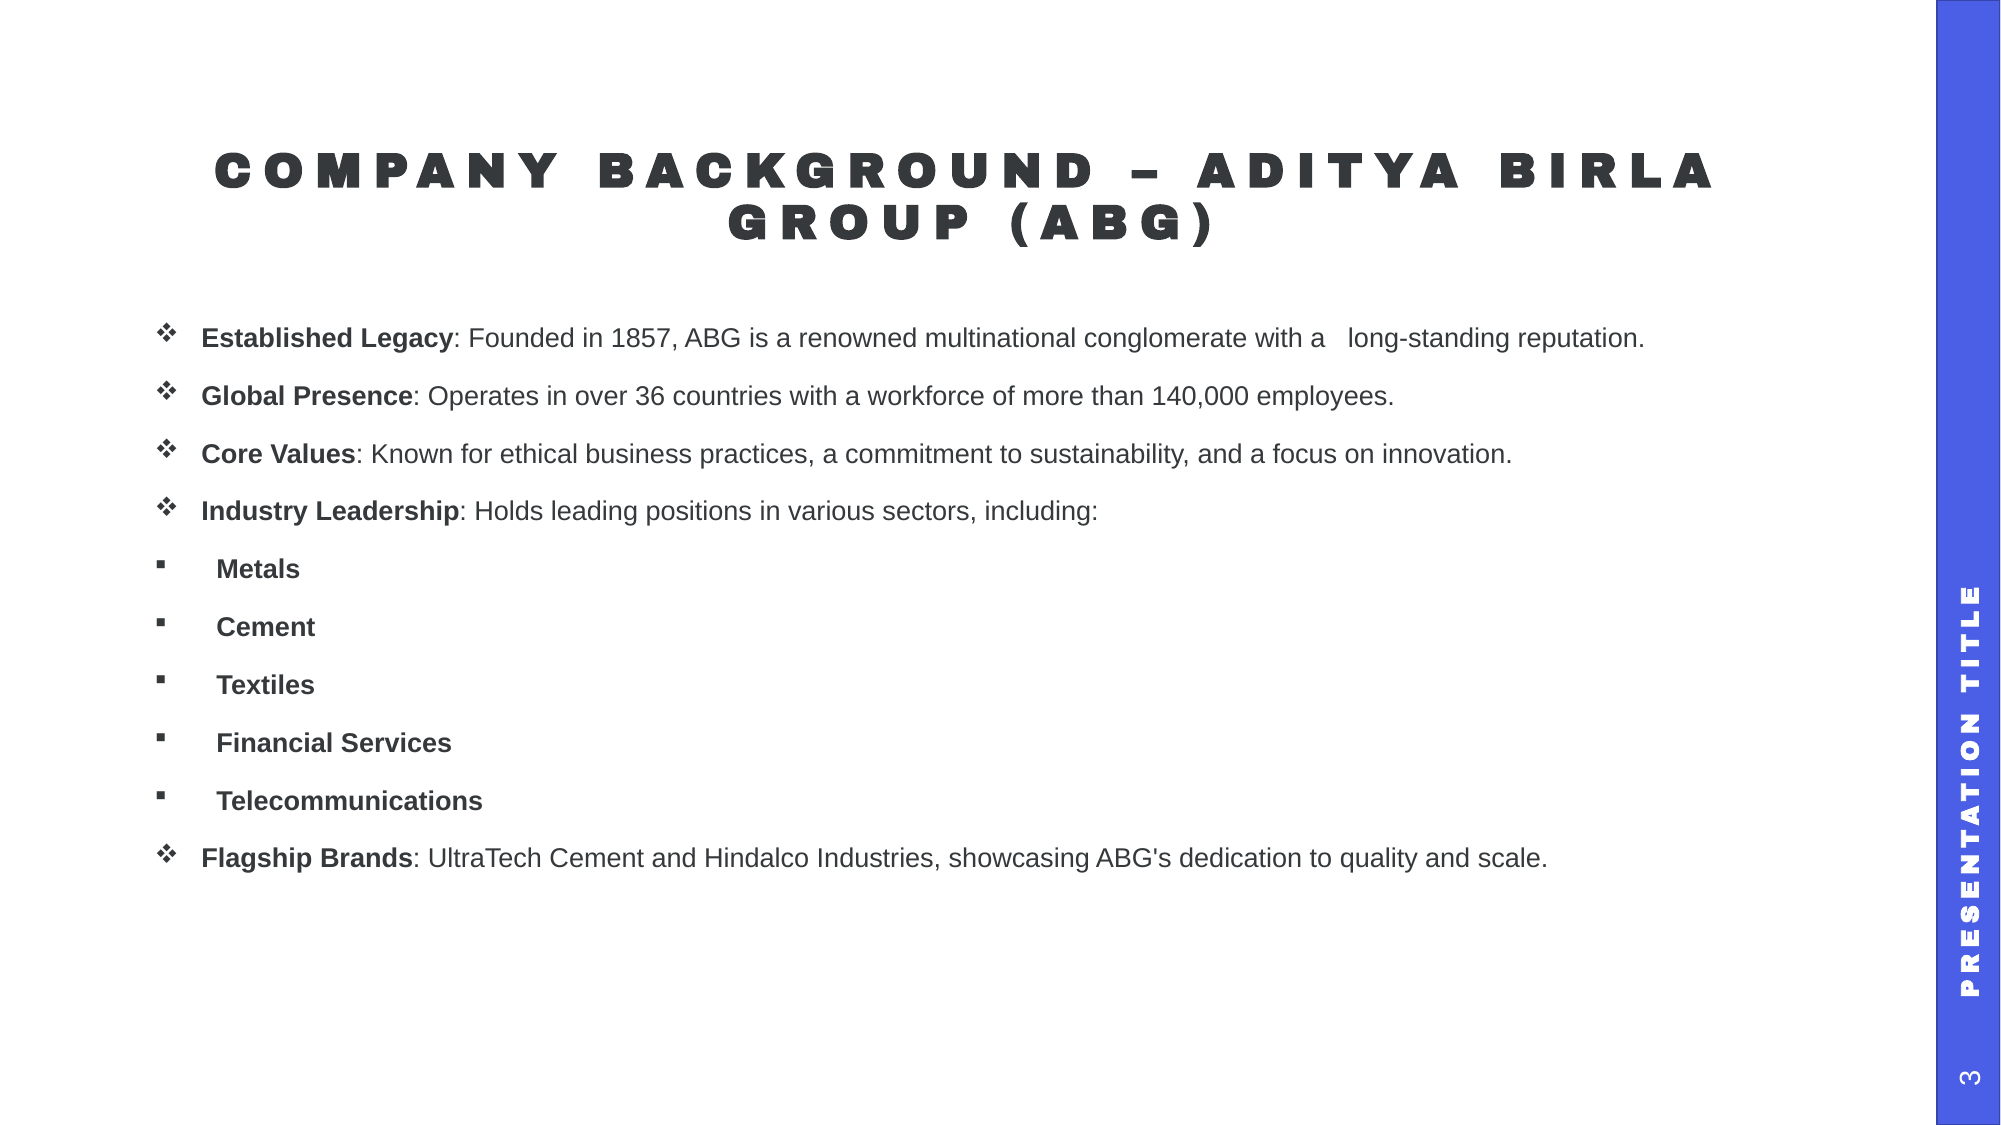

# Company Background – Aditya Birla Group (ABG)
Established Legacy: Founded in 1857, ABG is a renowned multinational conglomerate with a   long-standing reputation.
Global Presence: Operates in over 36 countries with a workforce of more than 140,000 employees.
Core Values: Known for ethical business practices, a commitment to sustainability, and a focus on innovation.
Industry Leadership: Holds leading positions in various sectors, including:
  Metals
  Cement
  Textiles
  Financial Services
  Telecommunications
Flagship Brands: UltraTech Cement and Hindalco Industries, showcasing ABG's dedication to quality and scale.
Presentation Title
3